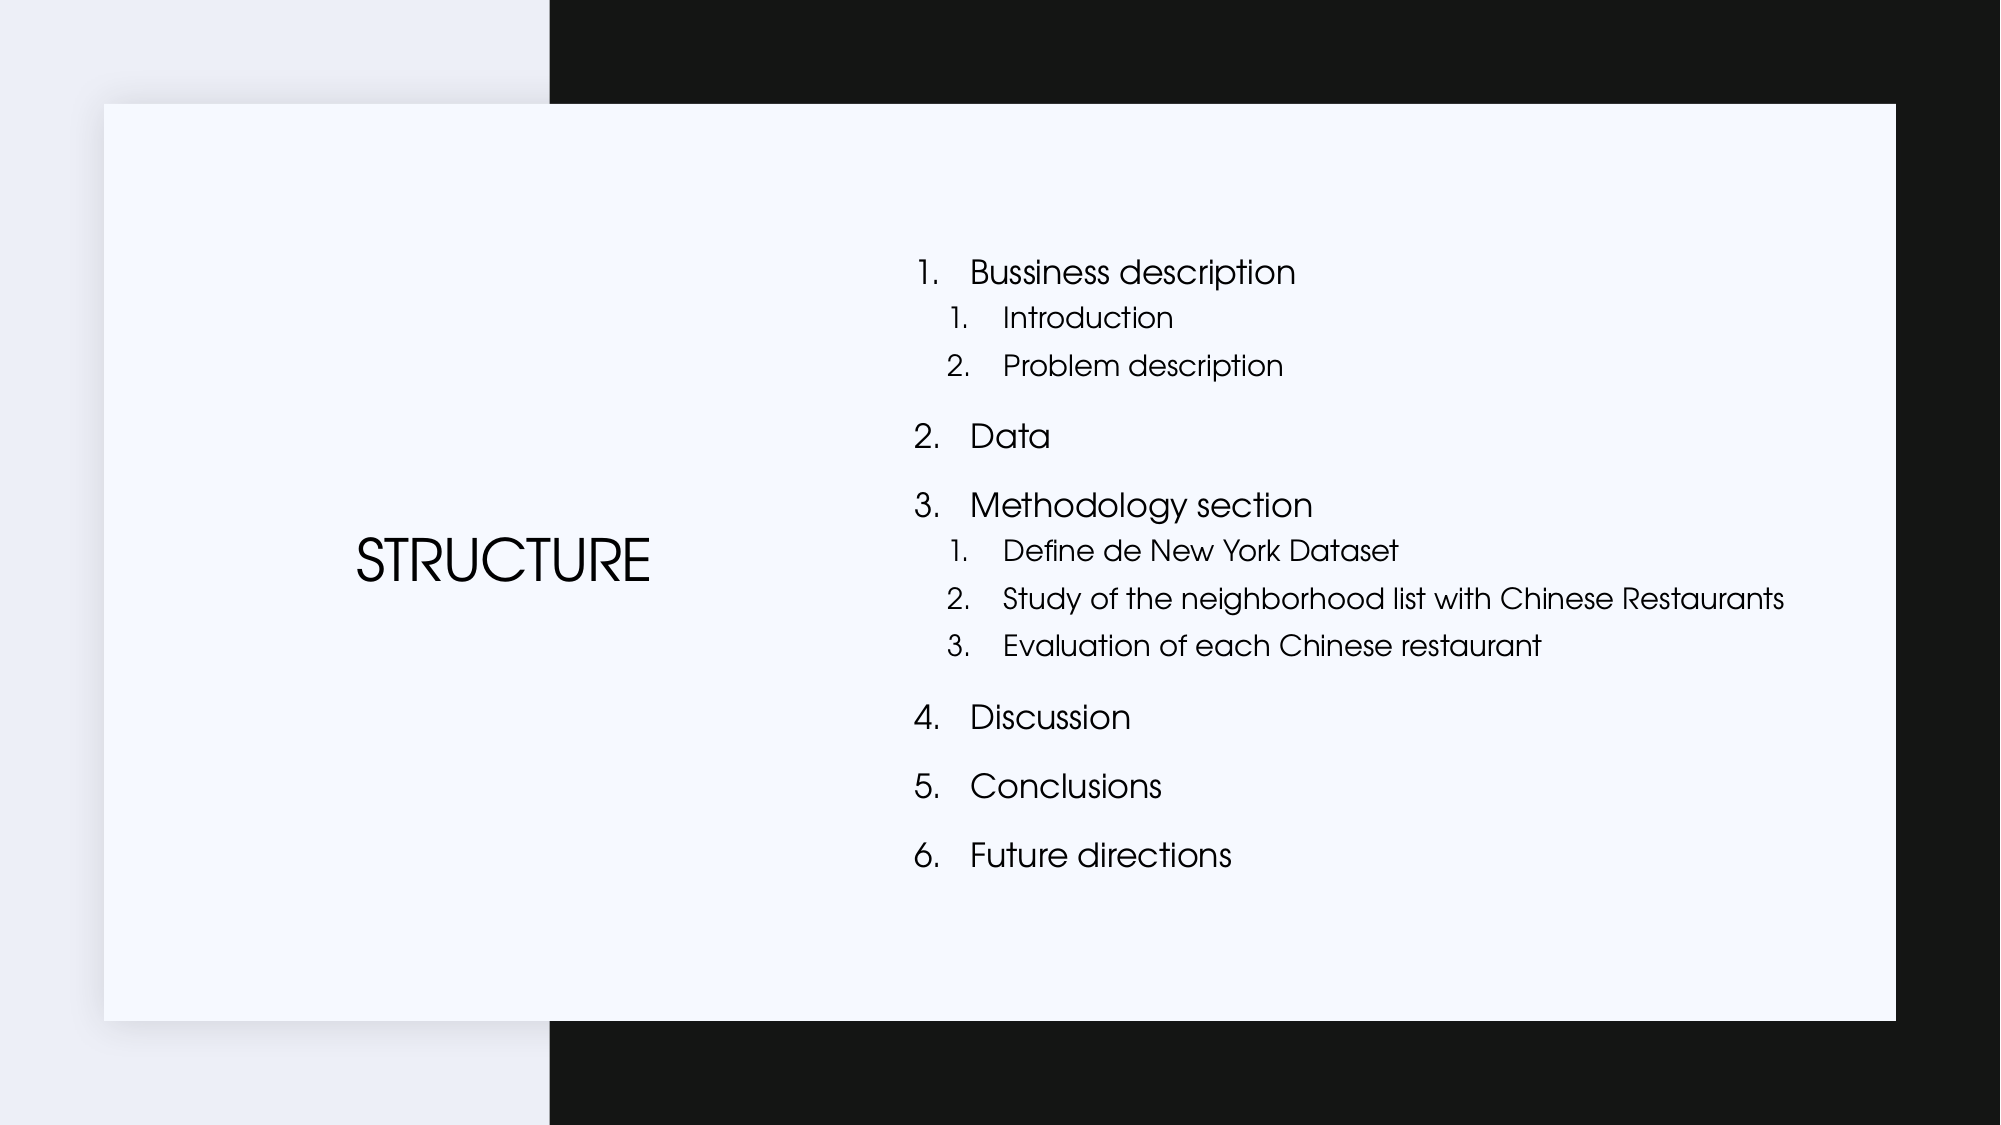

Bussiness description
Introduction
Problem description
Data
Methodology section
Define de New York Dataset
Study of the neighborhood list with Chinese Restaurants
Evaluation of each Chinese restaurant
Discussion
Conclusions
Future directions
# Structure